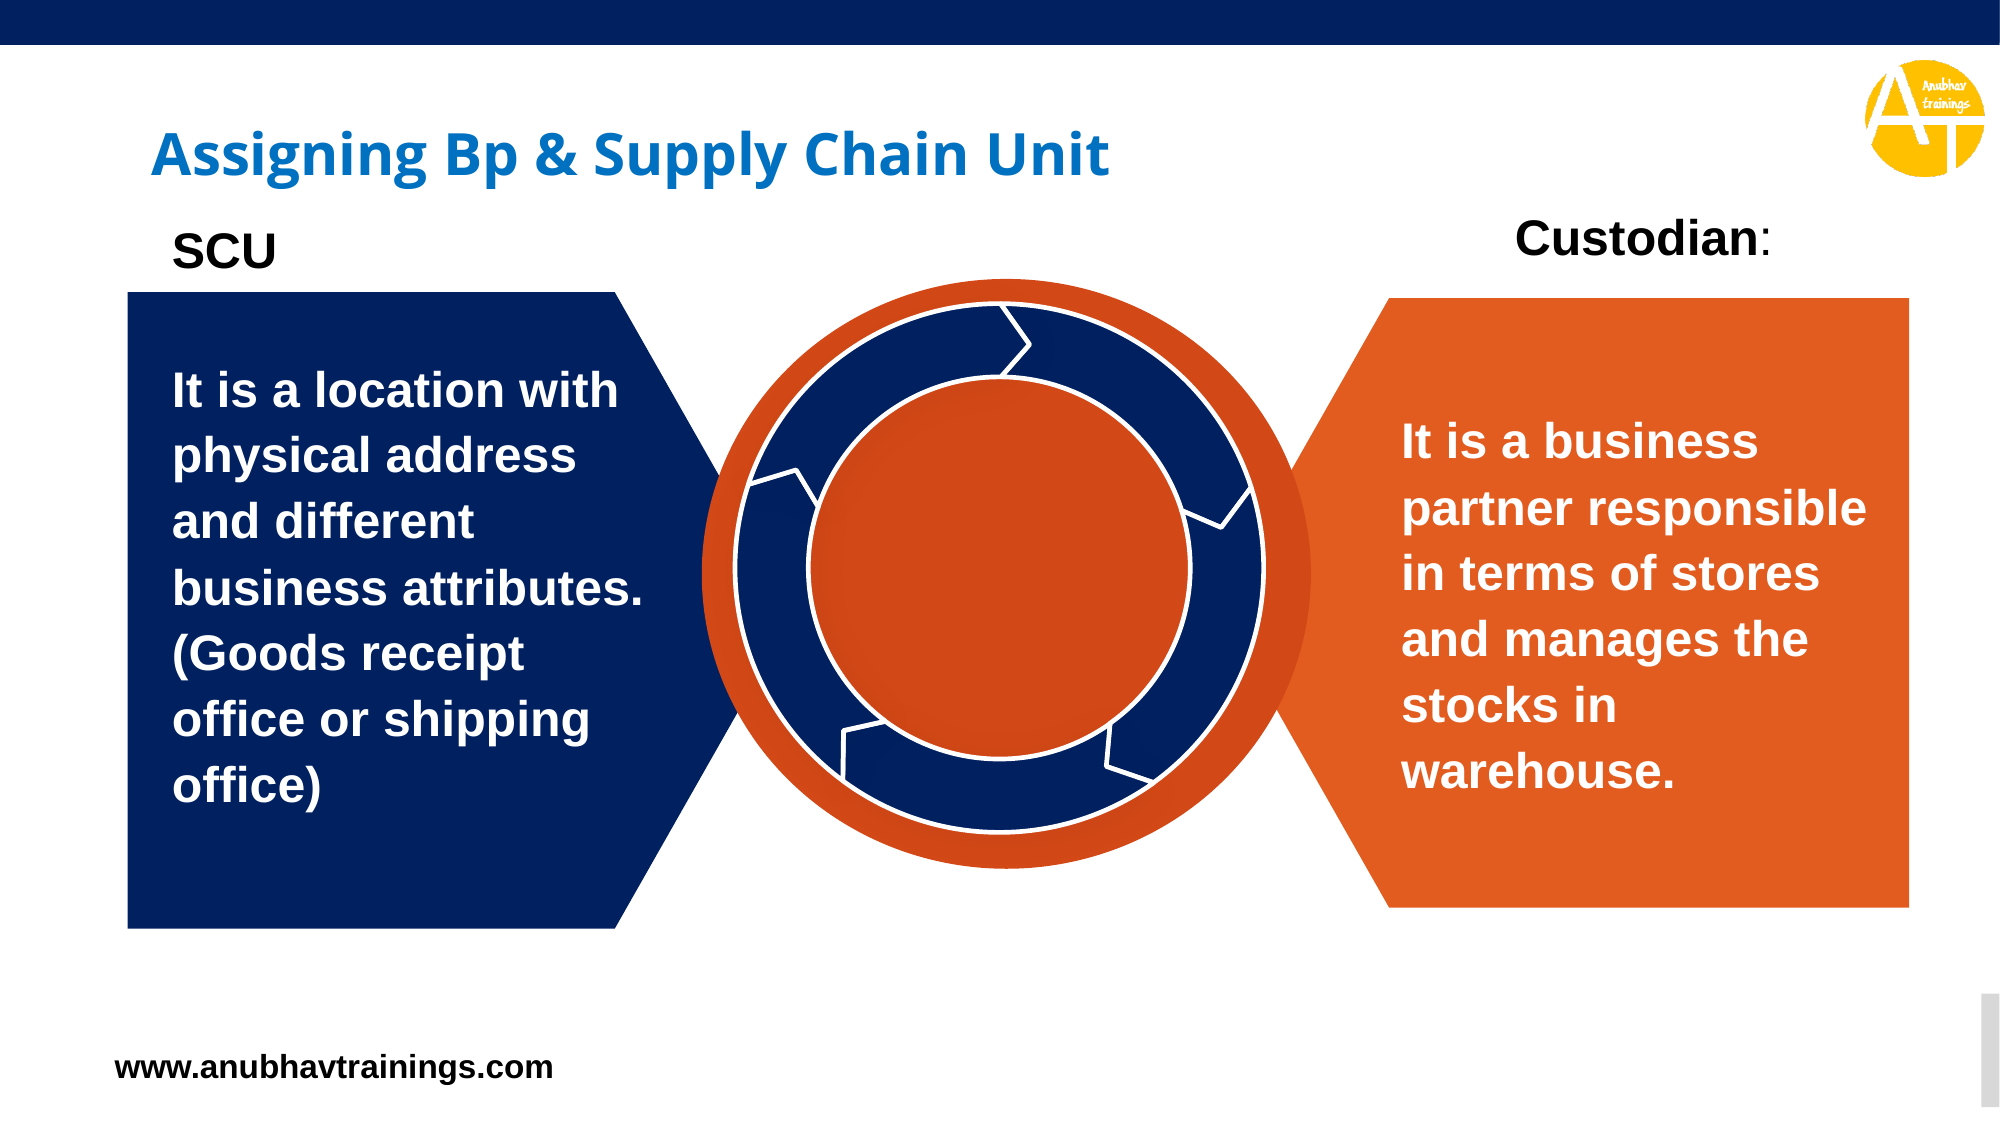

Assigning Bp & Supply Chain Unit
Custodian:
SCU

It is a location with physical address and different business attributes. (Goods receipt office or shipping office)

It is a business partner responsible in terms of stores and manages the stocks in warehouse.
www.anubhavtrainings.com